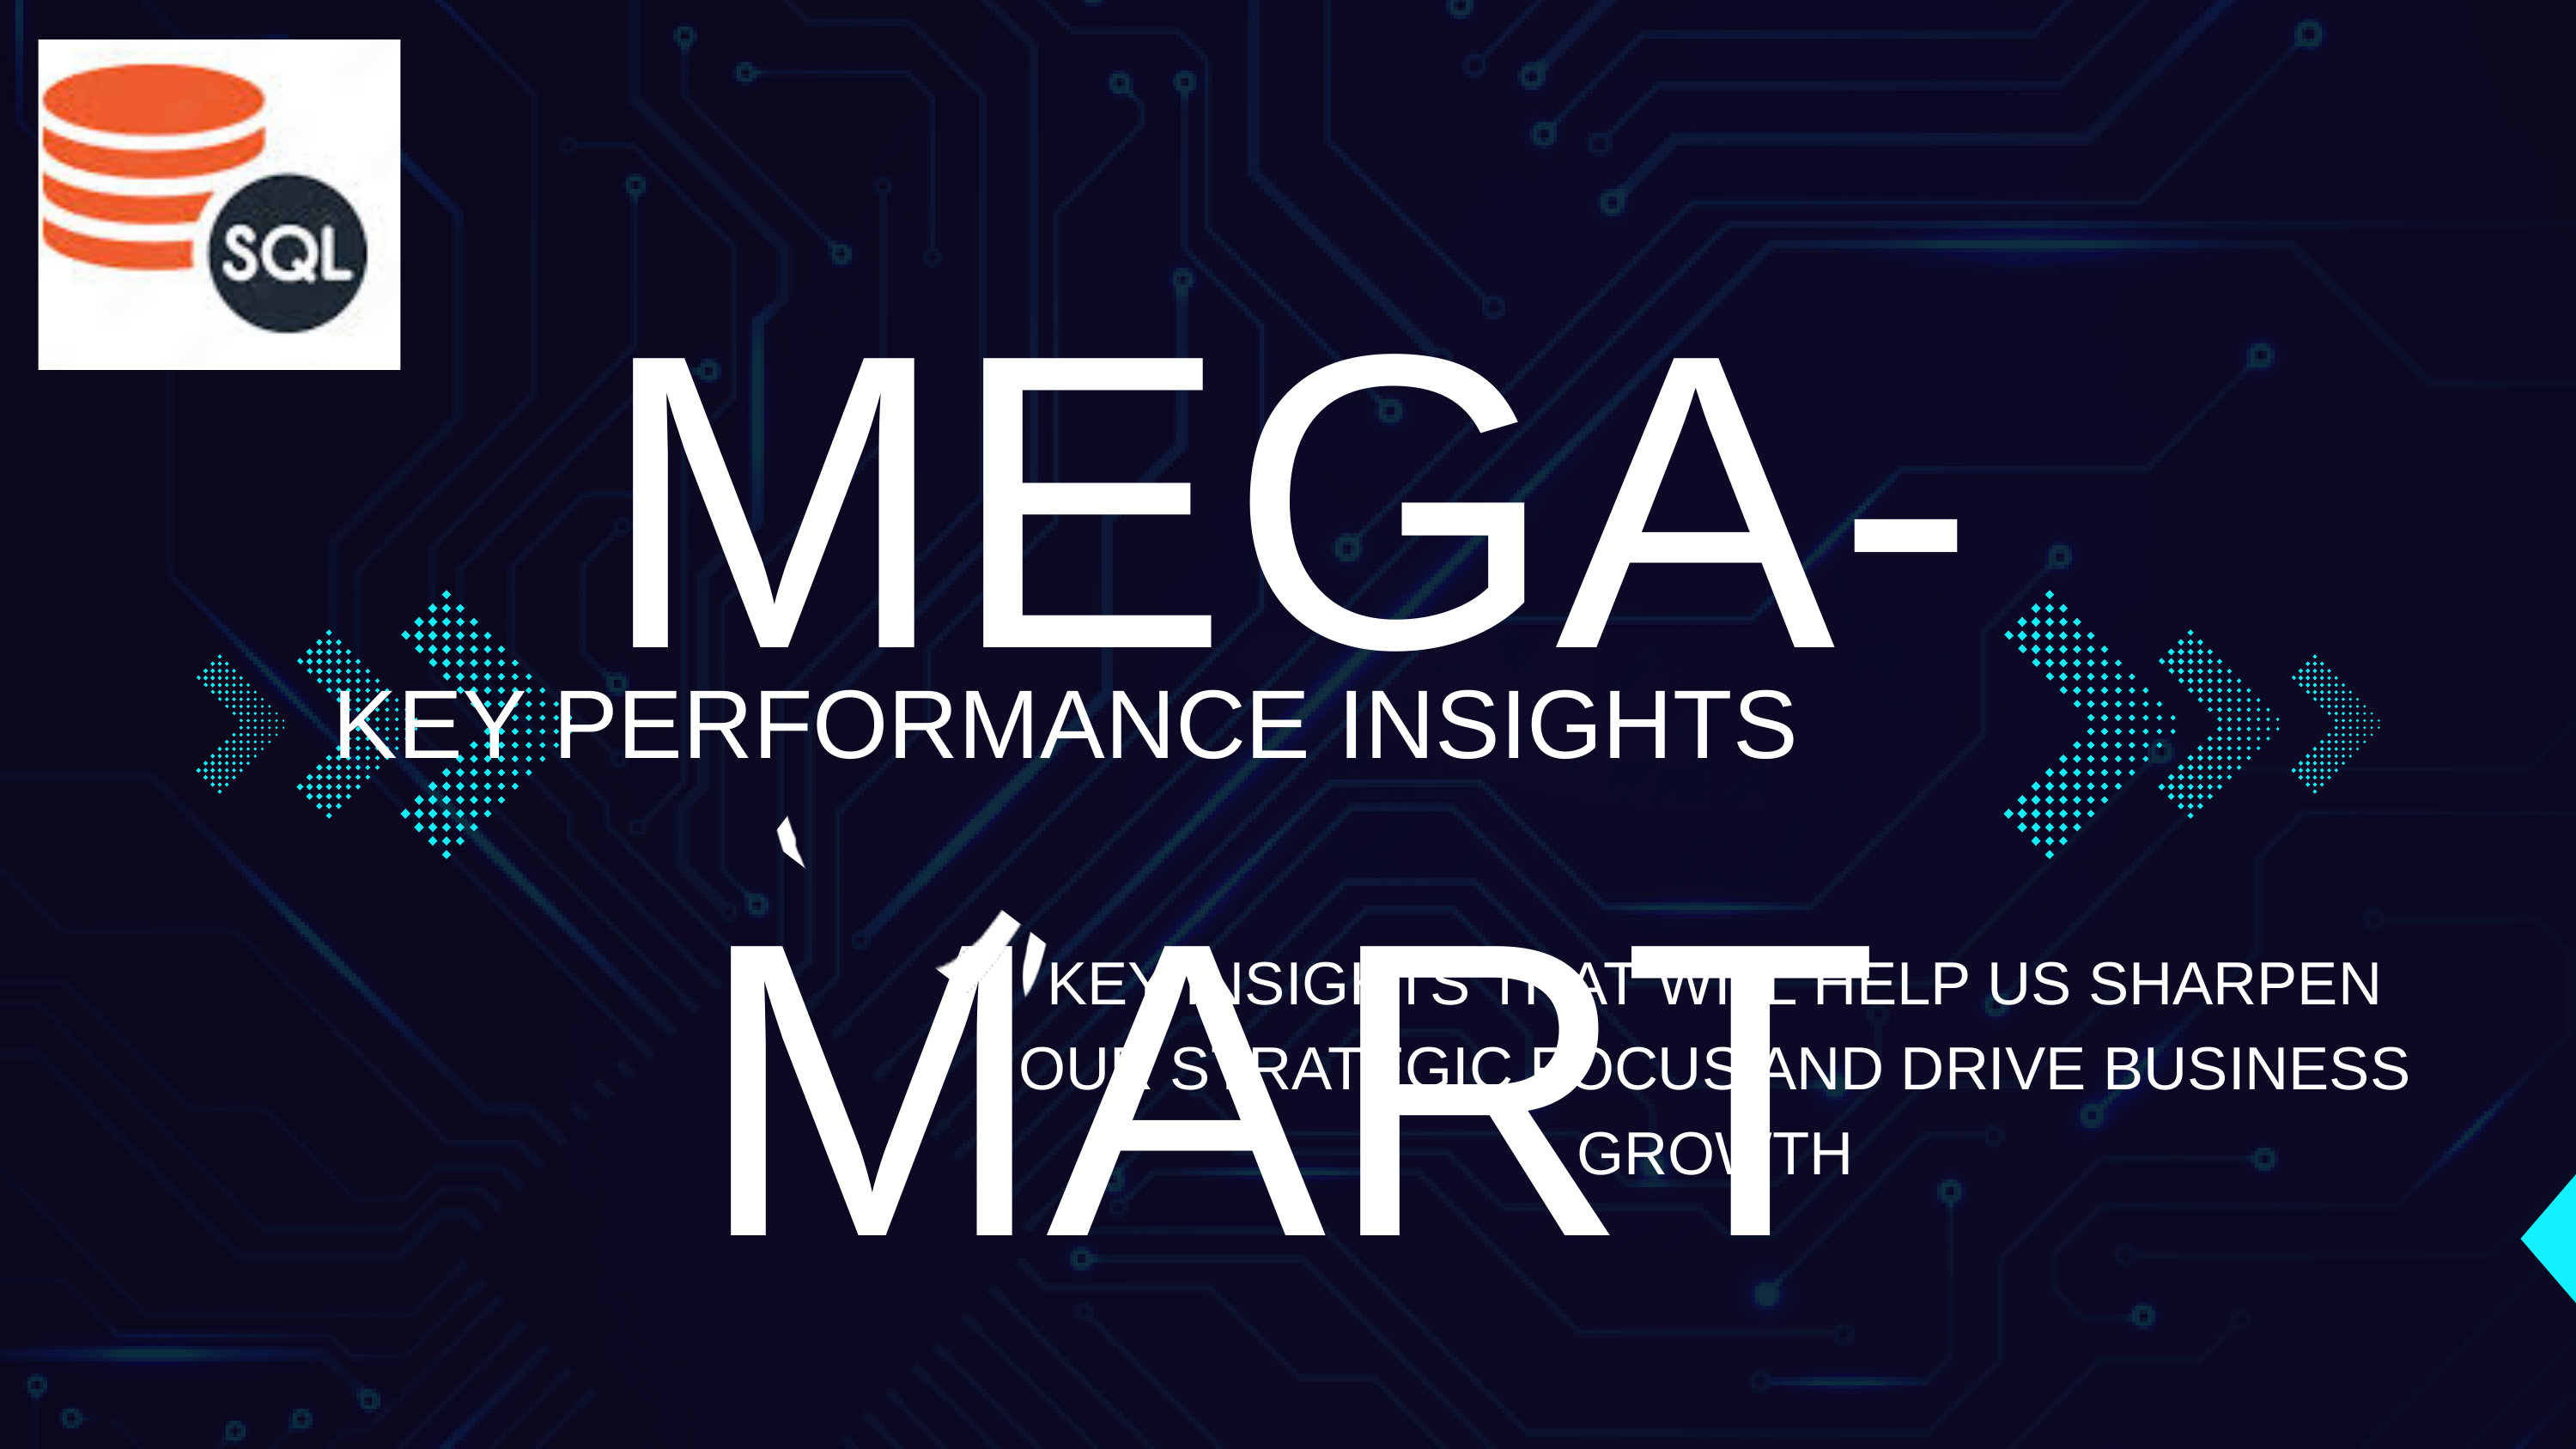

MEGA-MART

KEY PERFORMANCE INSIGHTS

KEY INSIGHTS THAT WILL HELP US SHARPEN OUR STRATEGIC FOCUS AND DRIVE BUSINESS GROWTH